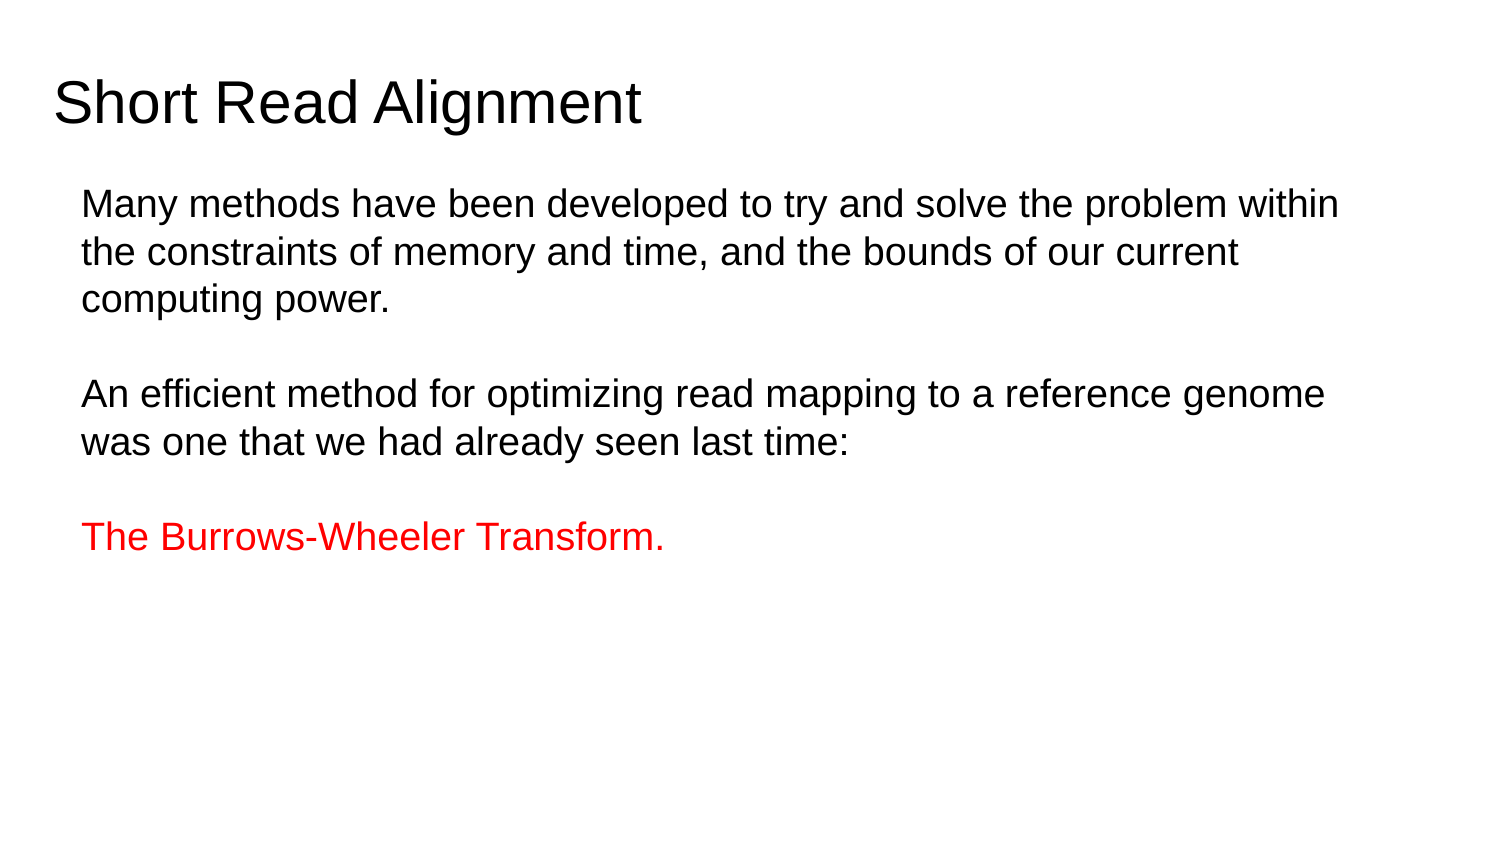

# Short Read Alignment
Many methods have been developed to try and solve the problem within the constraints of memory and time, and the bounds of our current computing power.

An efficient method for optimizing read mapping to a reference genome was one that we had already seen last time:

The Burrows-Wheeler Transform.